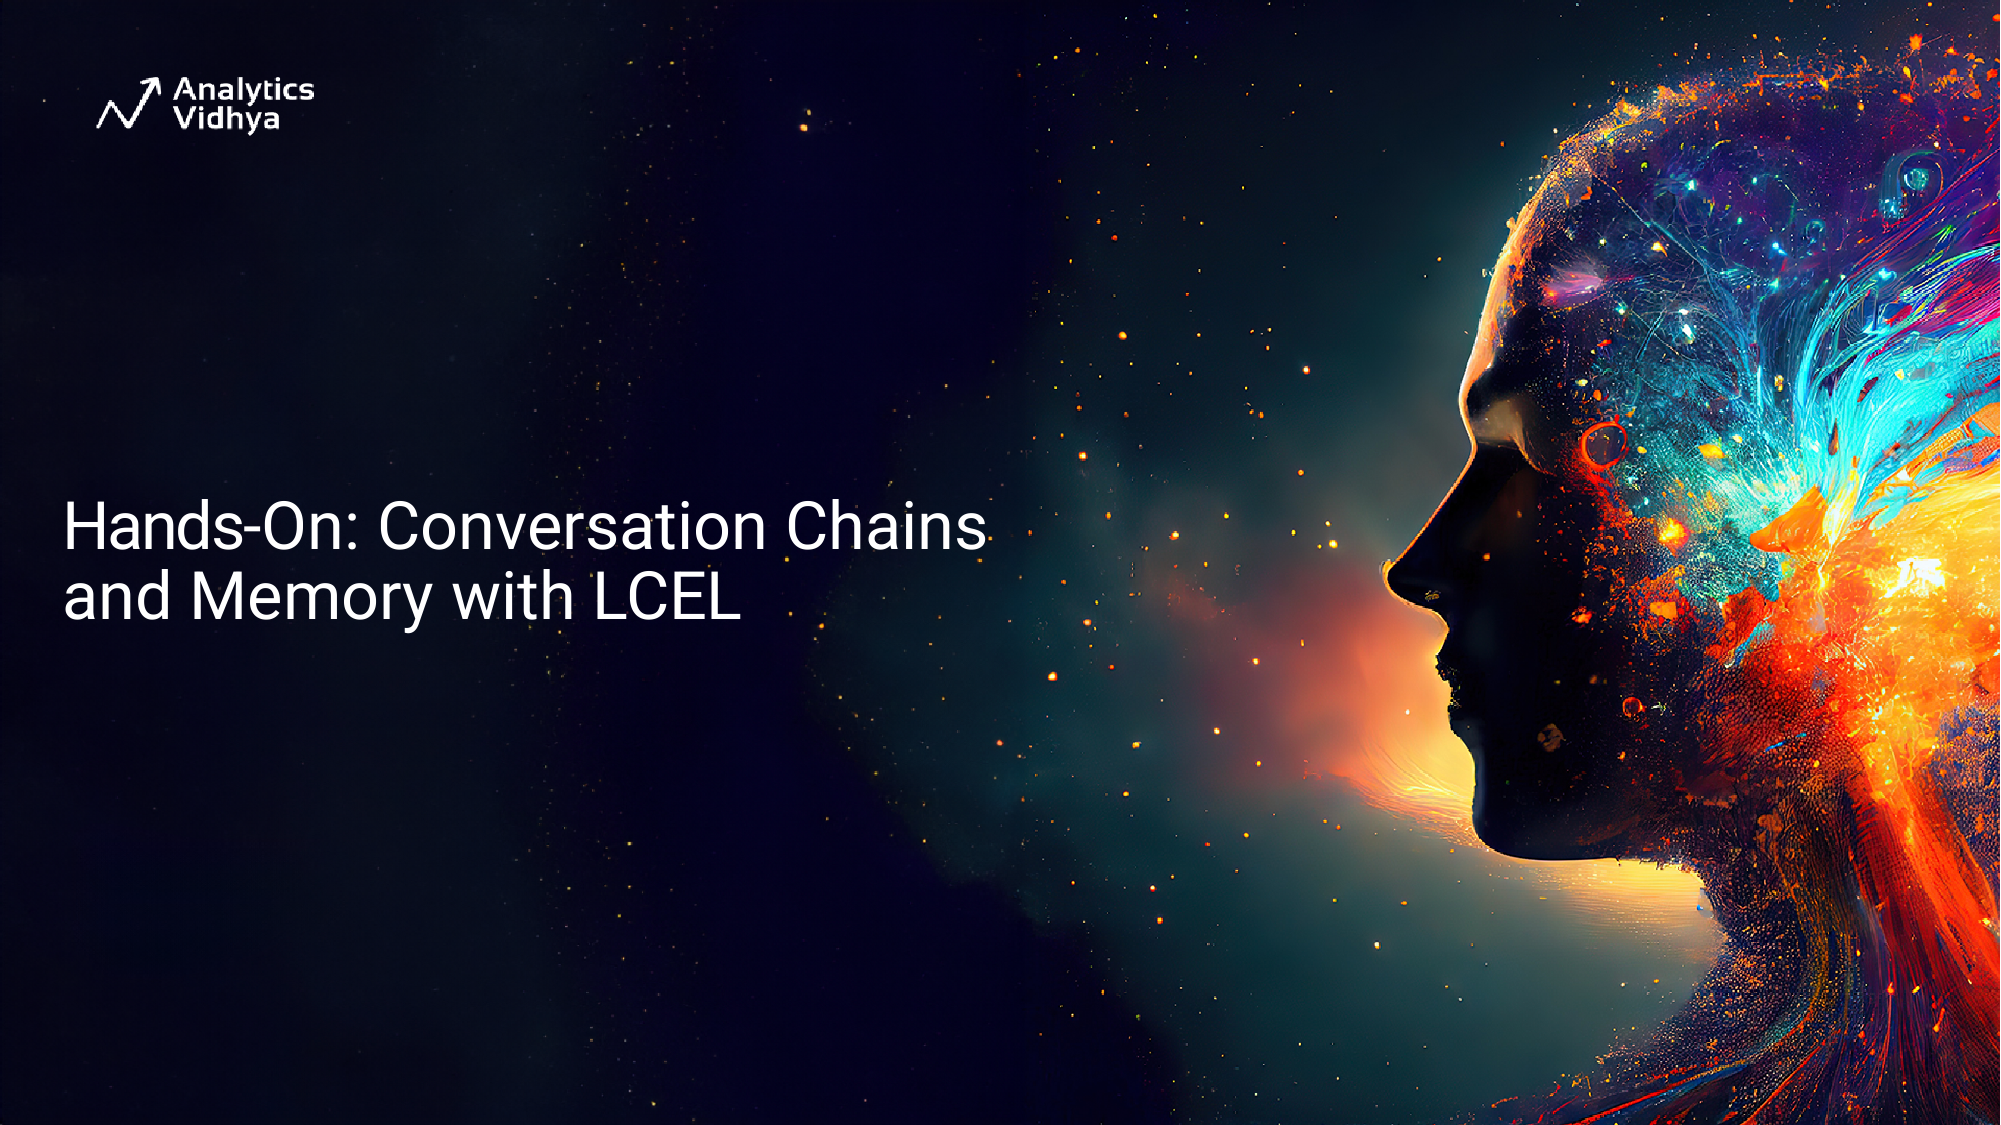

Hands-On: Conversation Chains and Memory with LCEL